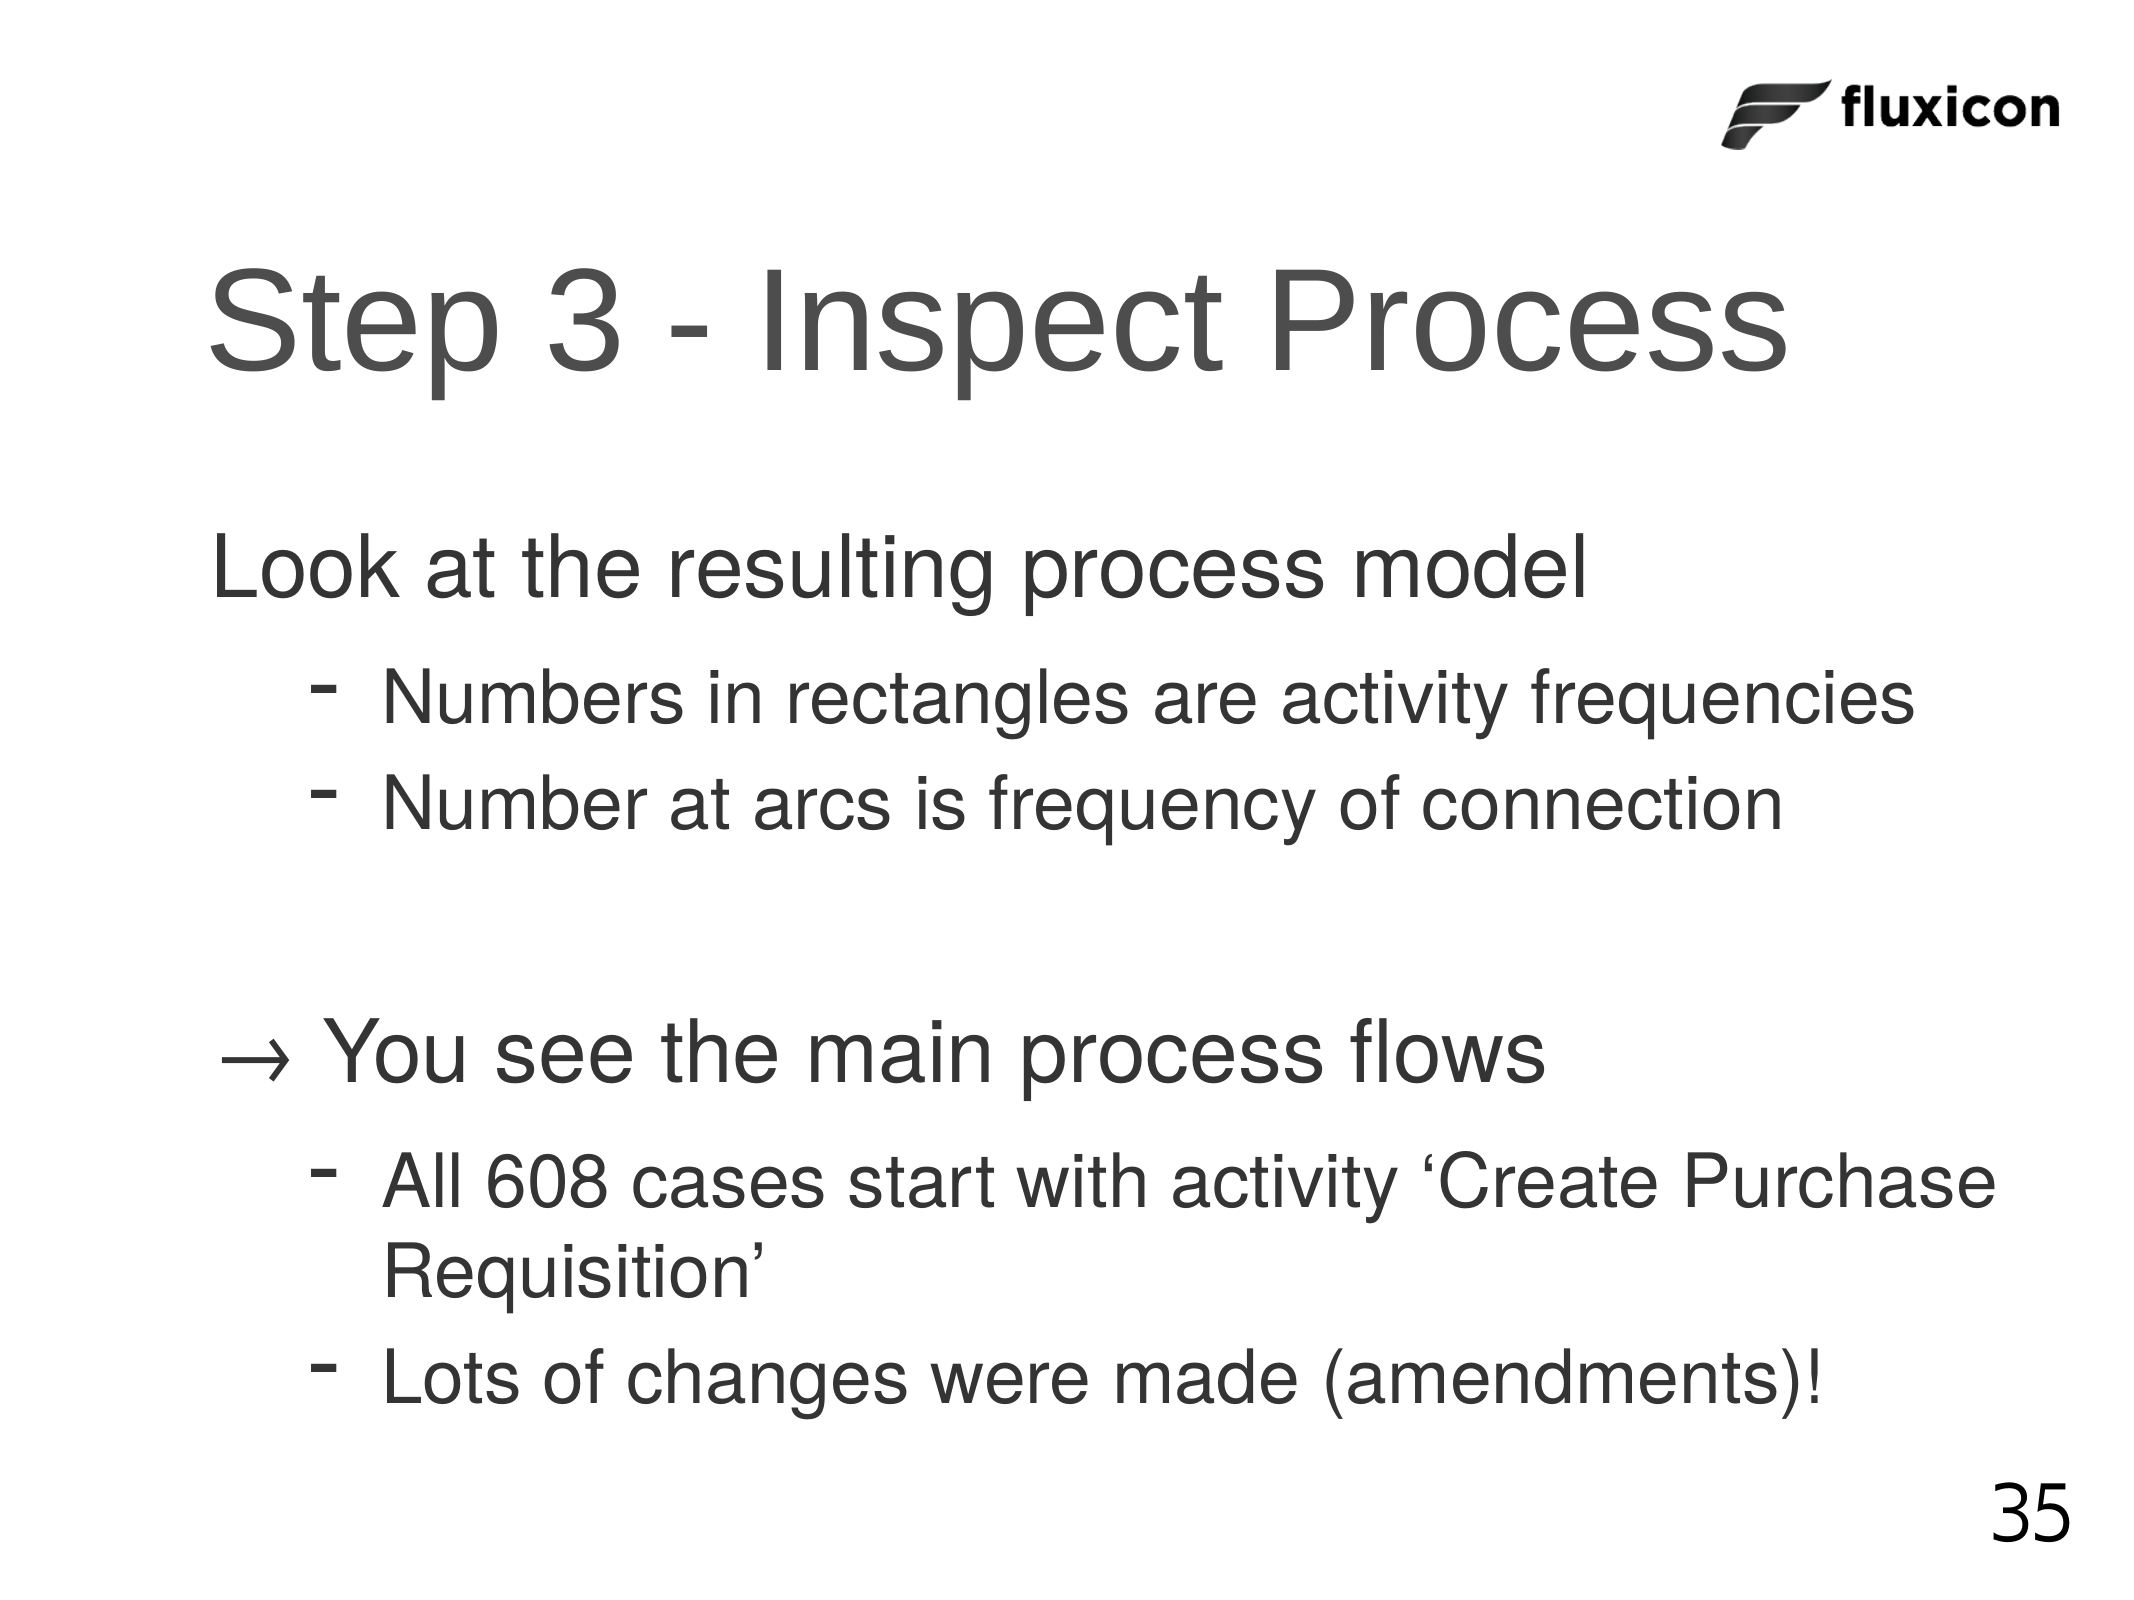

# Step 3 - Inspect Process
Look at the resulting process model
Numbers in rectangles are activity frequencies
Number at arcs is frequency of connection

→ You see the main process flows
All 608 cases start with activity ‘Create Purchase Requisition’
Lots of changes were made (amendments)!
35